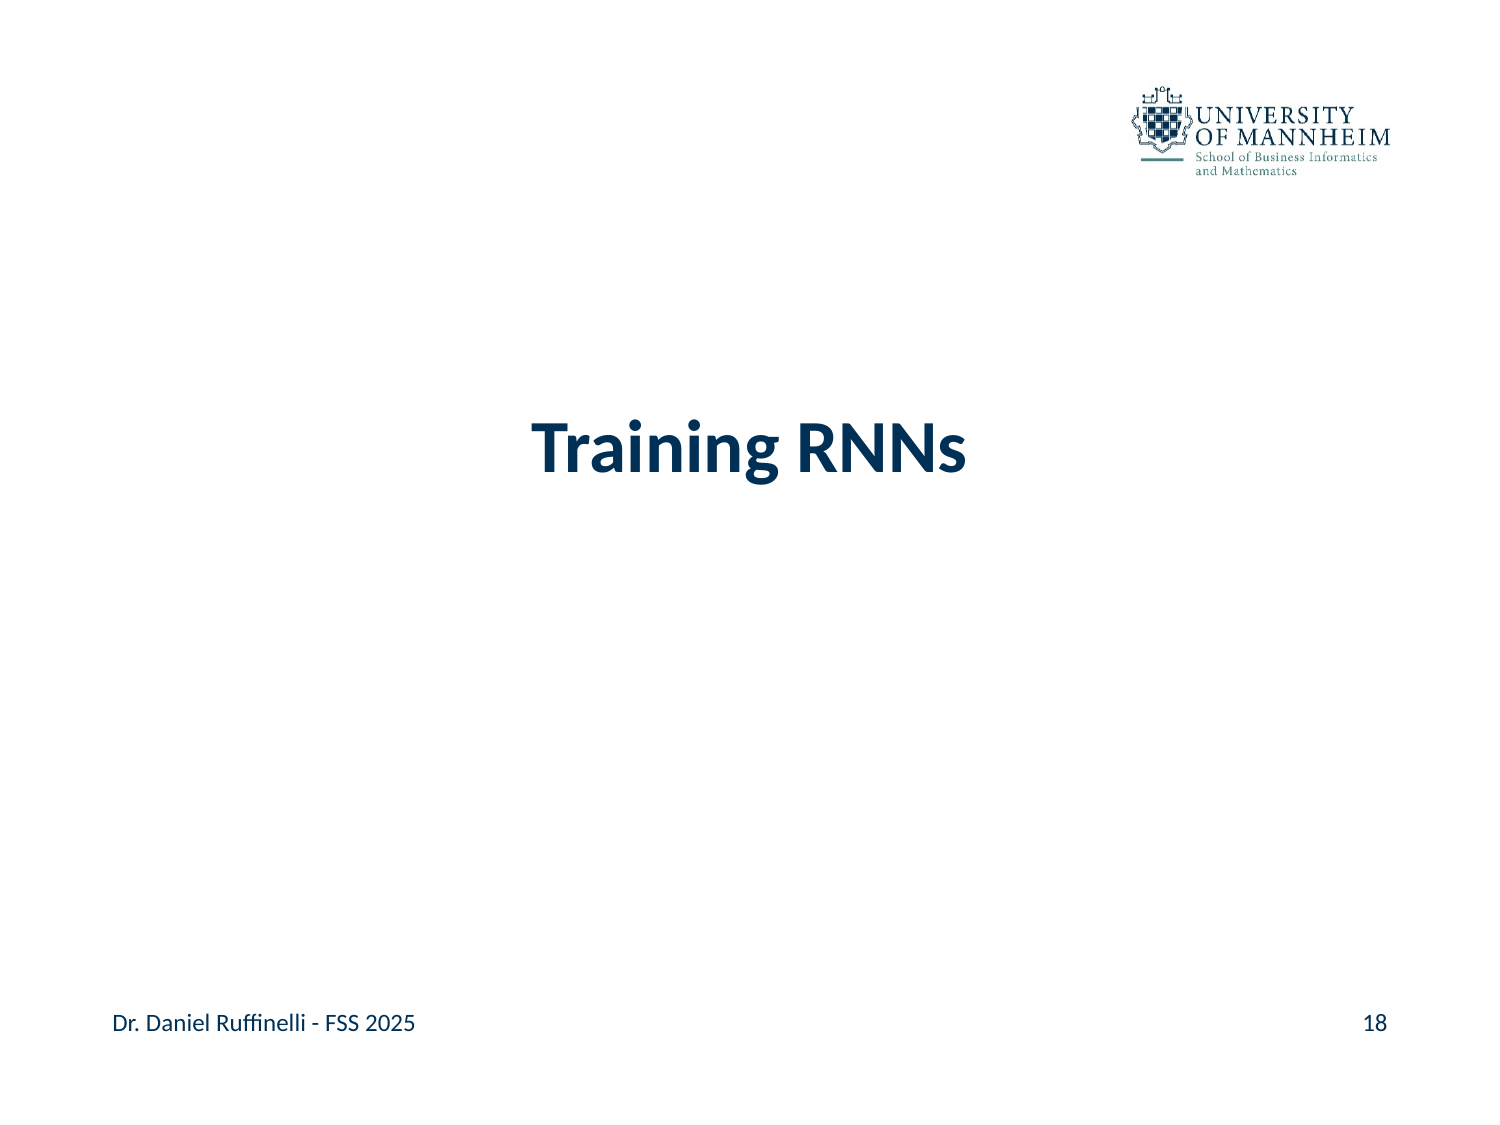

#

Training RNNs
Dr. Daniel Ruffinelli - FSS 2025
18